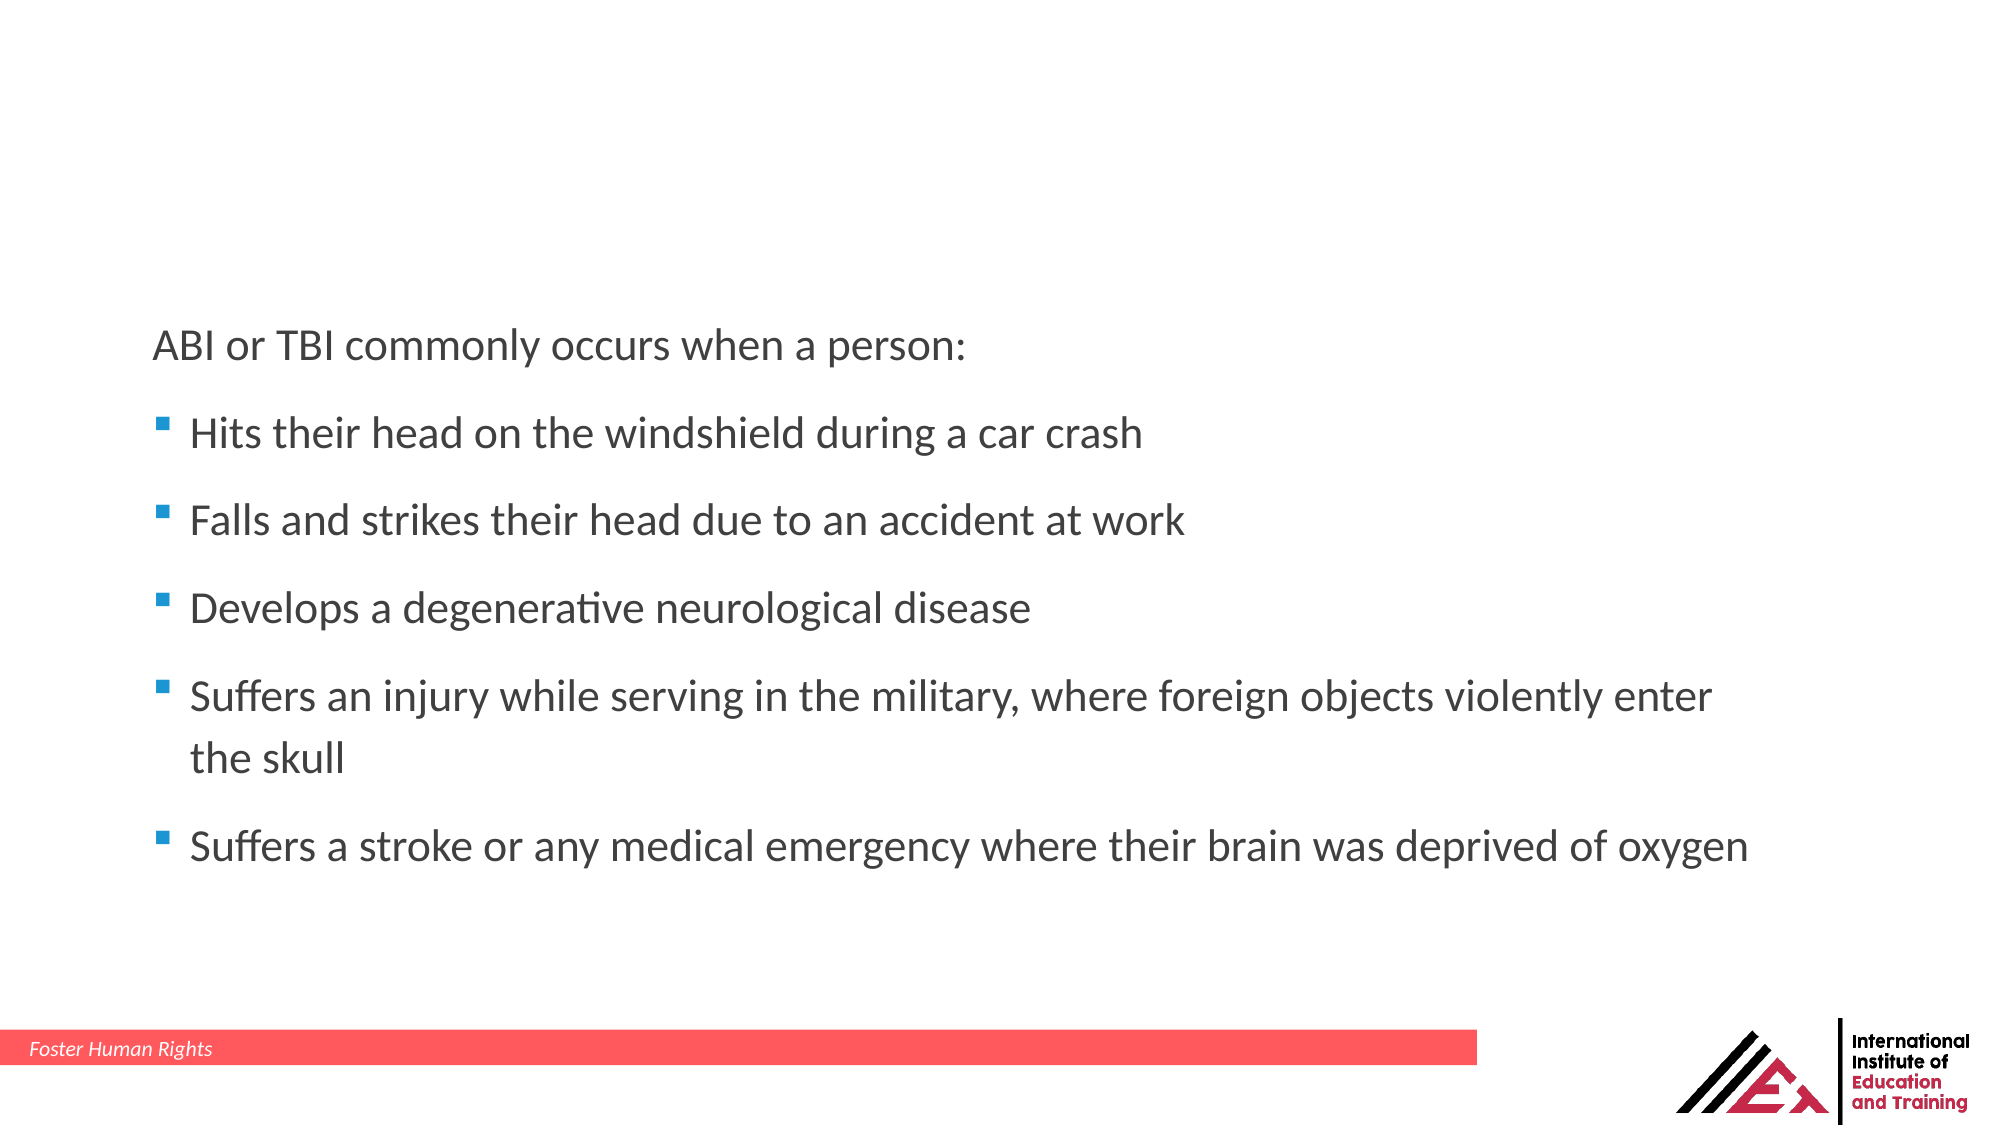

ABI or TBI commonly occurs when a person:
Hits their head on the windshield during a car crash
Falls and strikes their head due to an accident at work
Develops a degenerative neurological disease
Suffers an injury while serving in the military, where foreign objects violently enter the skull
Suffers a stroke or any medical emergency where their brain was deprived of oxygen
Foster Human Rights